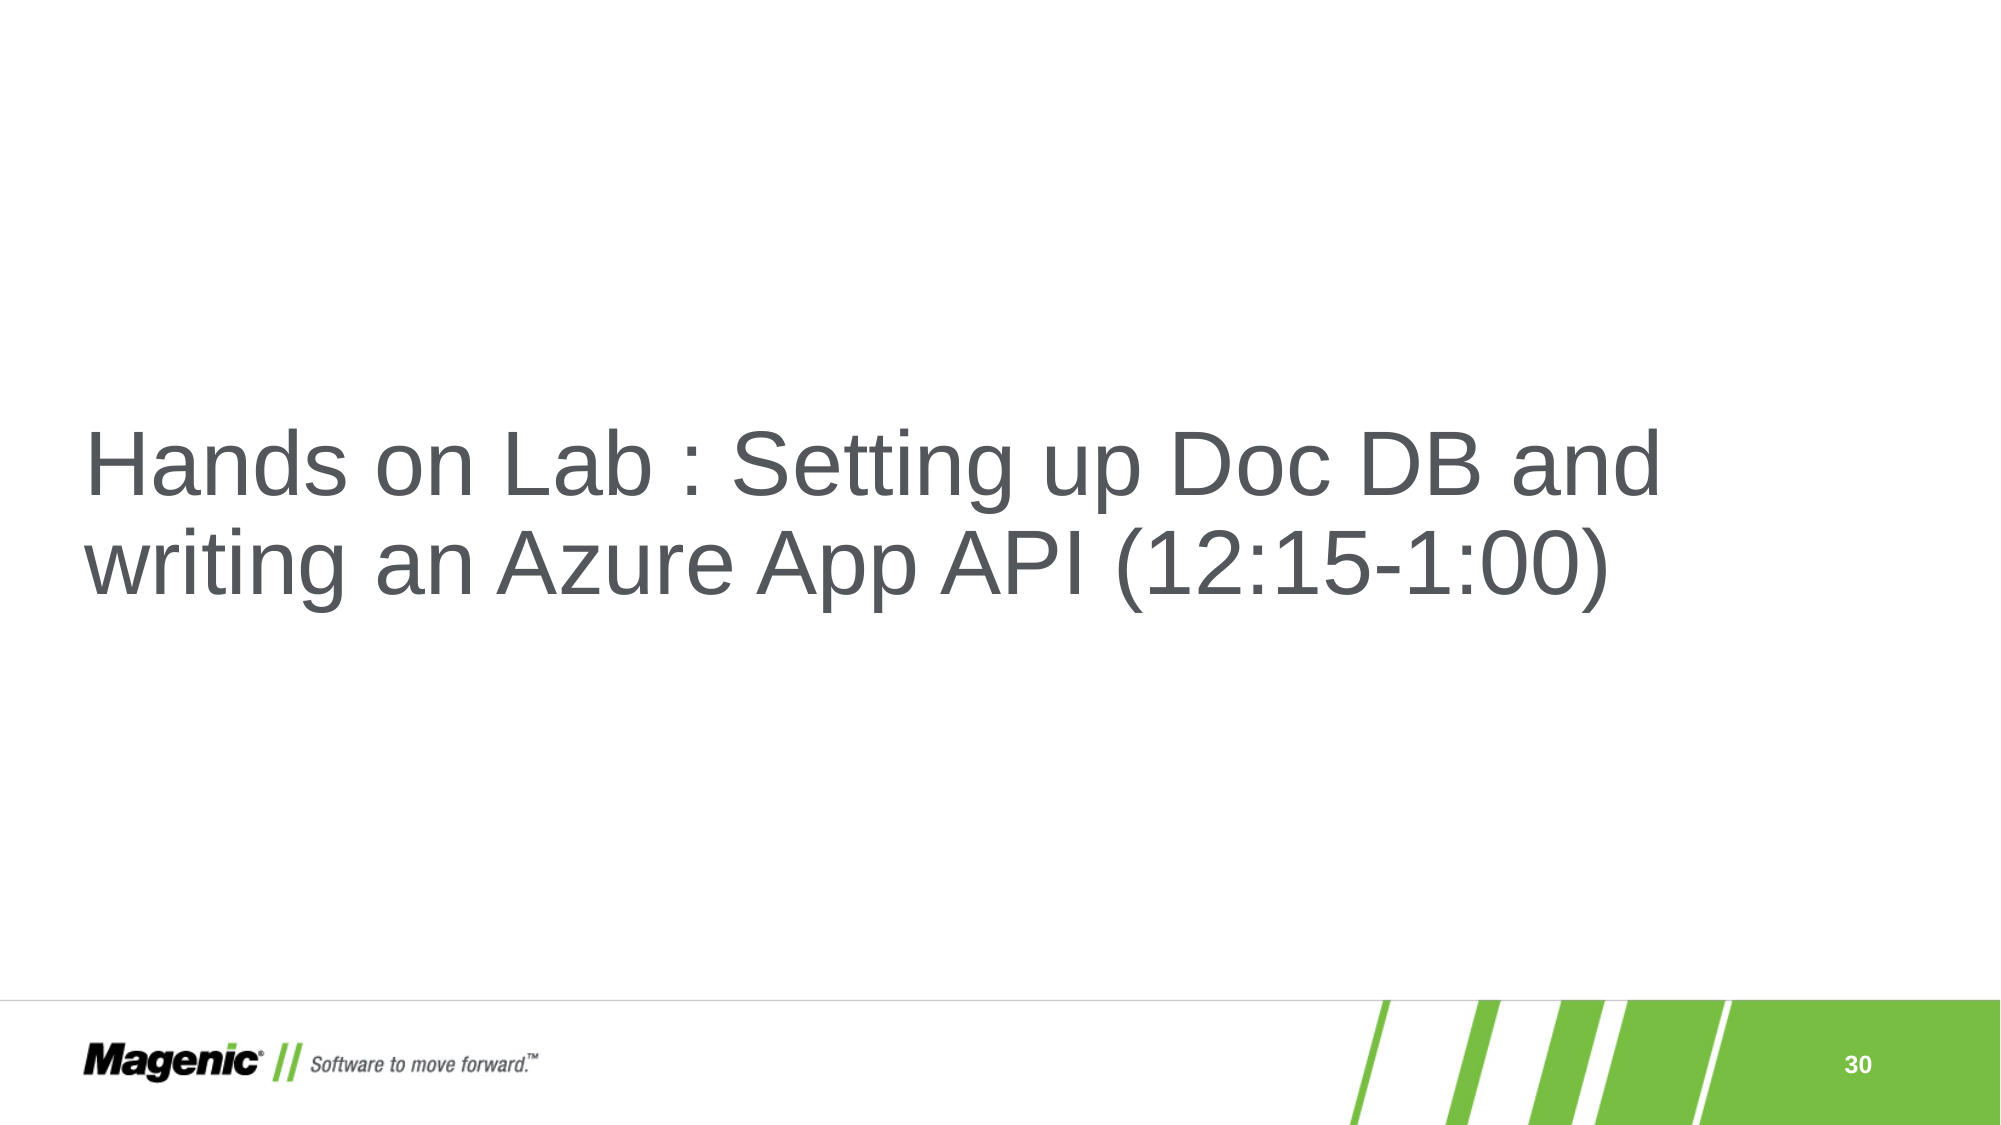

# Hands on Lab : Setting up Doc DB and writing an Azure App API (12:15-1:00)